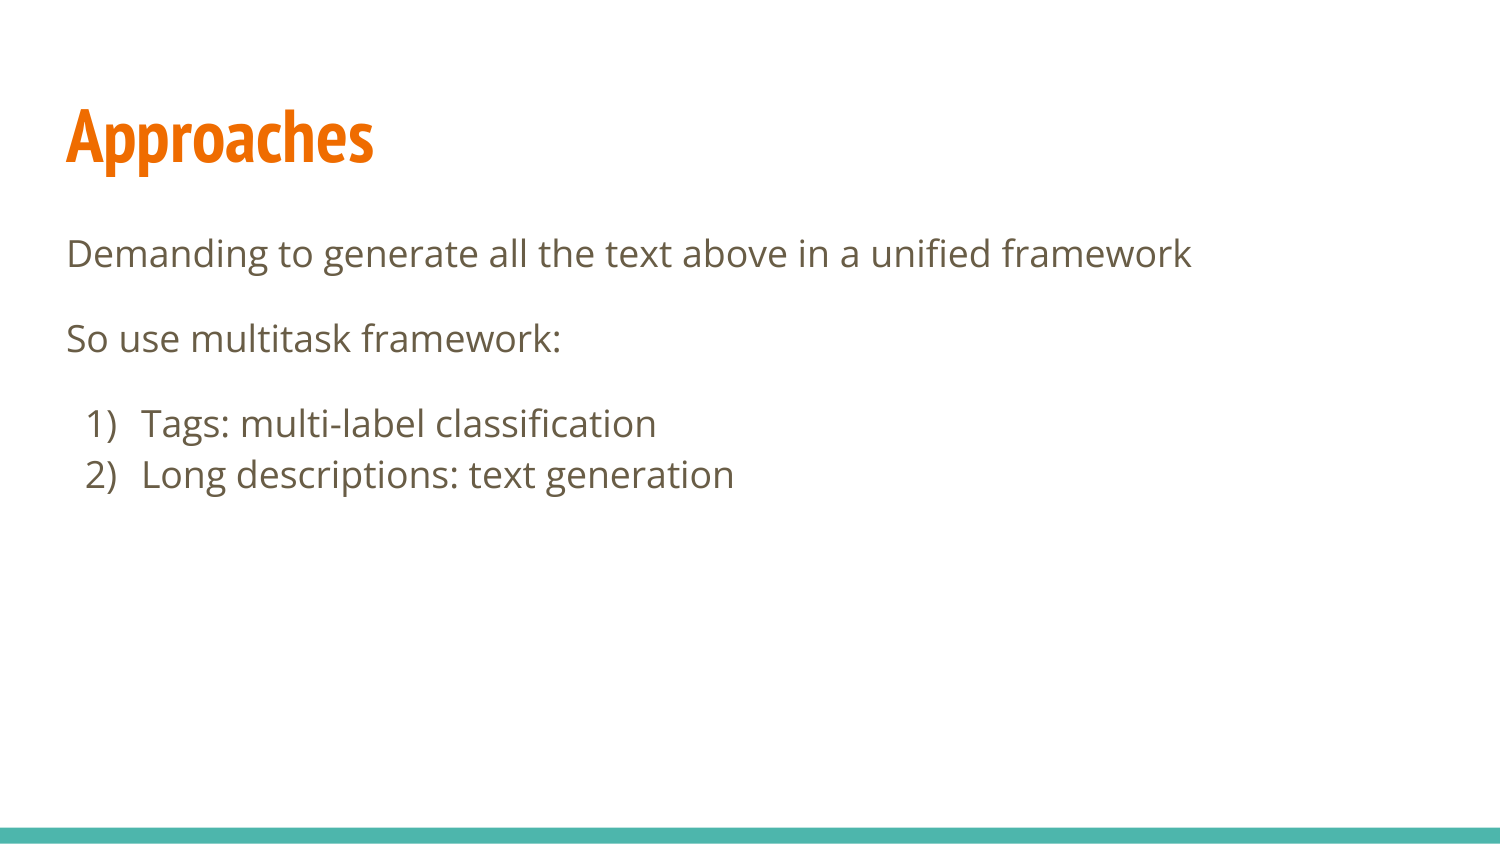

# Approaches
Demanding to generate all the text above in a unified framework
So use multitask framework:
Tags: multi-label classification
Long descriptions: text generation